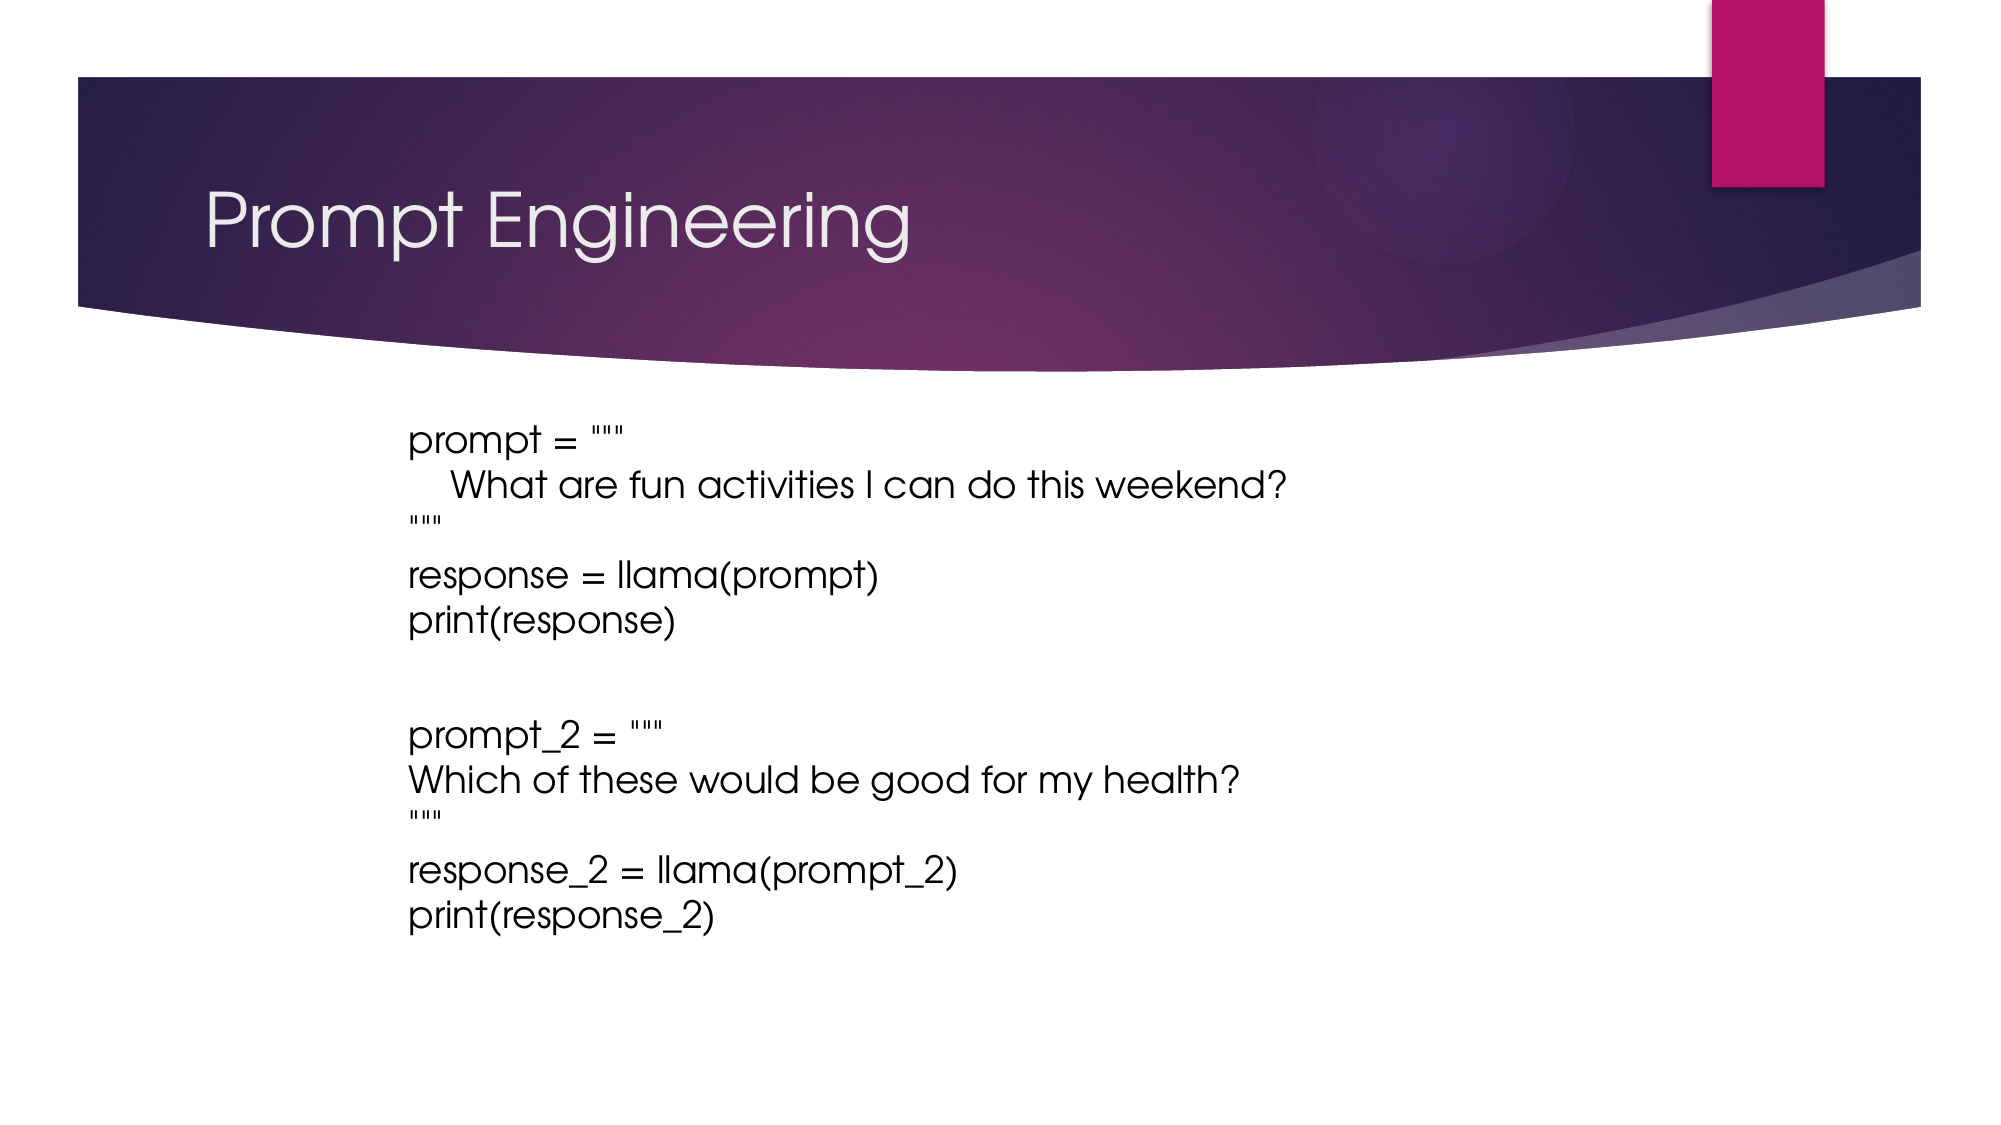

# Prompt Engineering
prompt = """
    What are fun activities I can do this weekend?
"""
response = llama(prompt)
print(response)
prompt_2 = """
Which of these would be good for my health?
"""
response_2 = llama(prompt_2)
print(response_2)